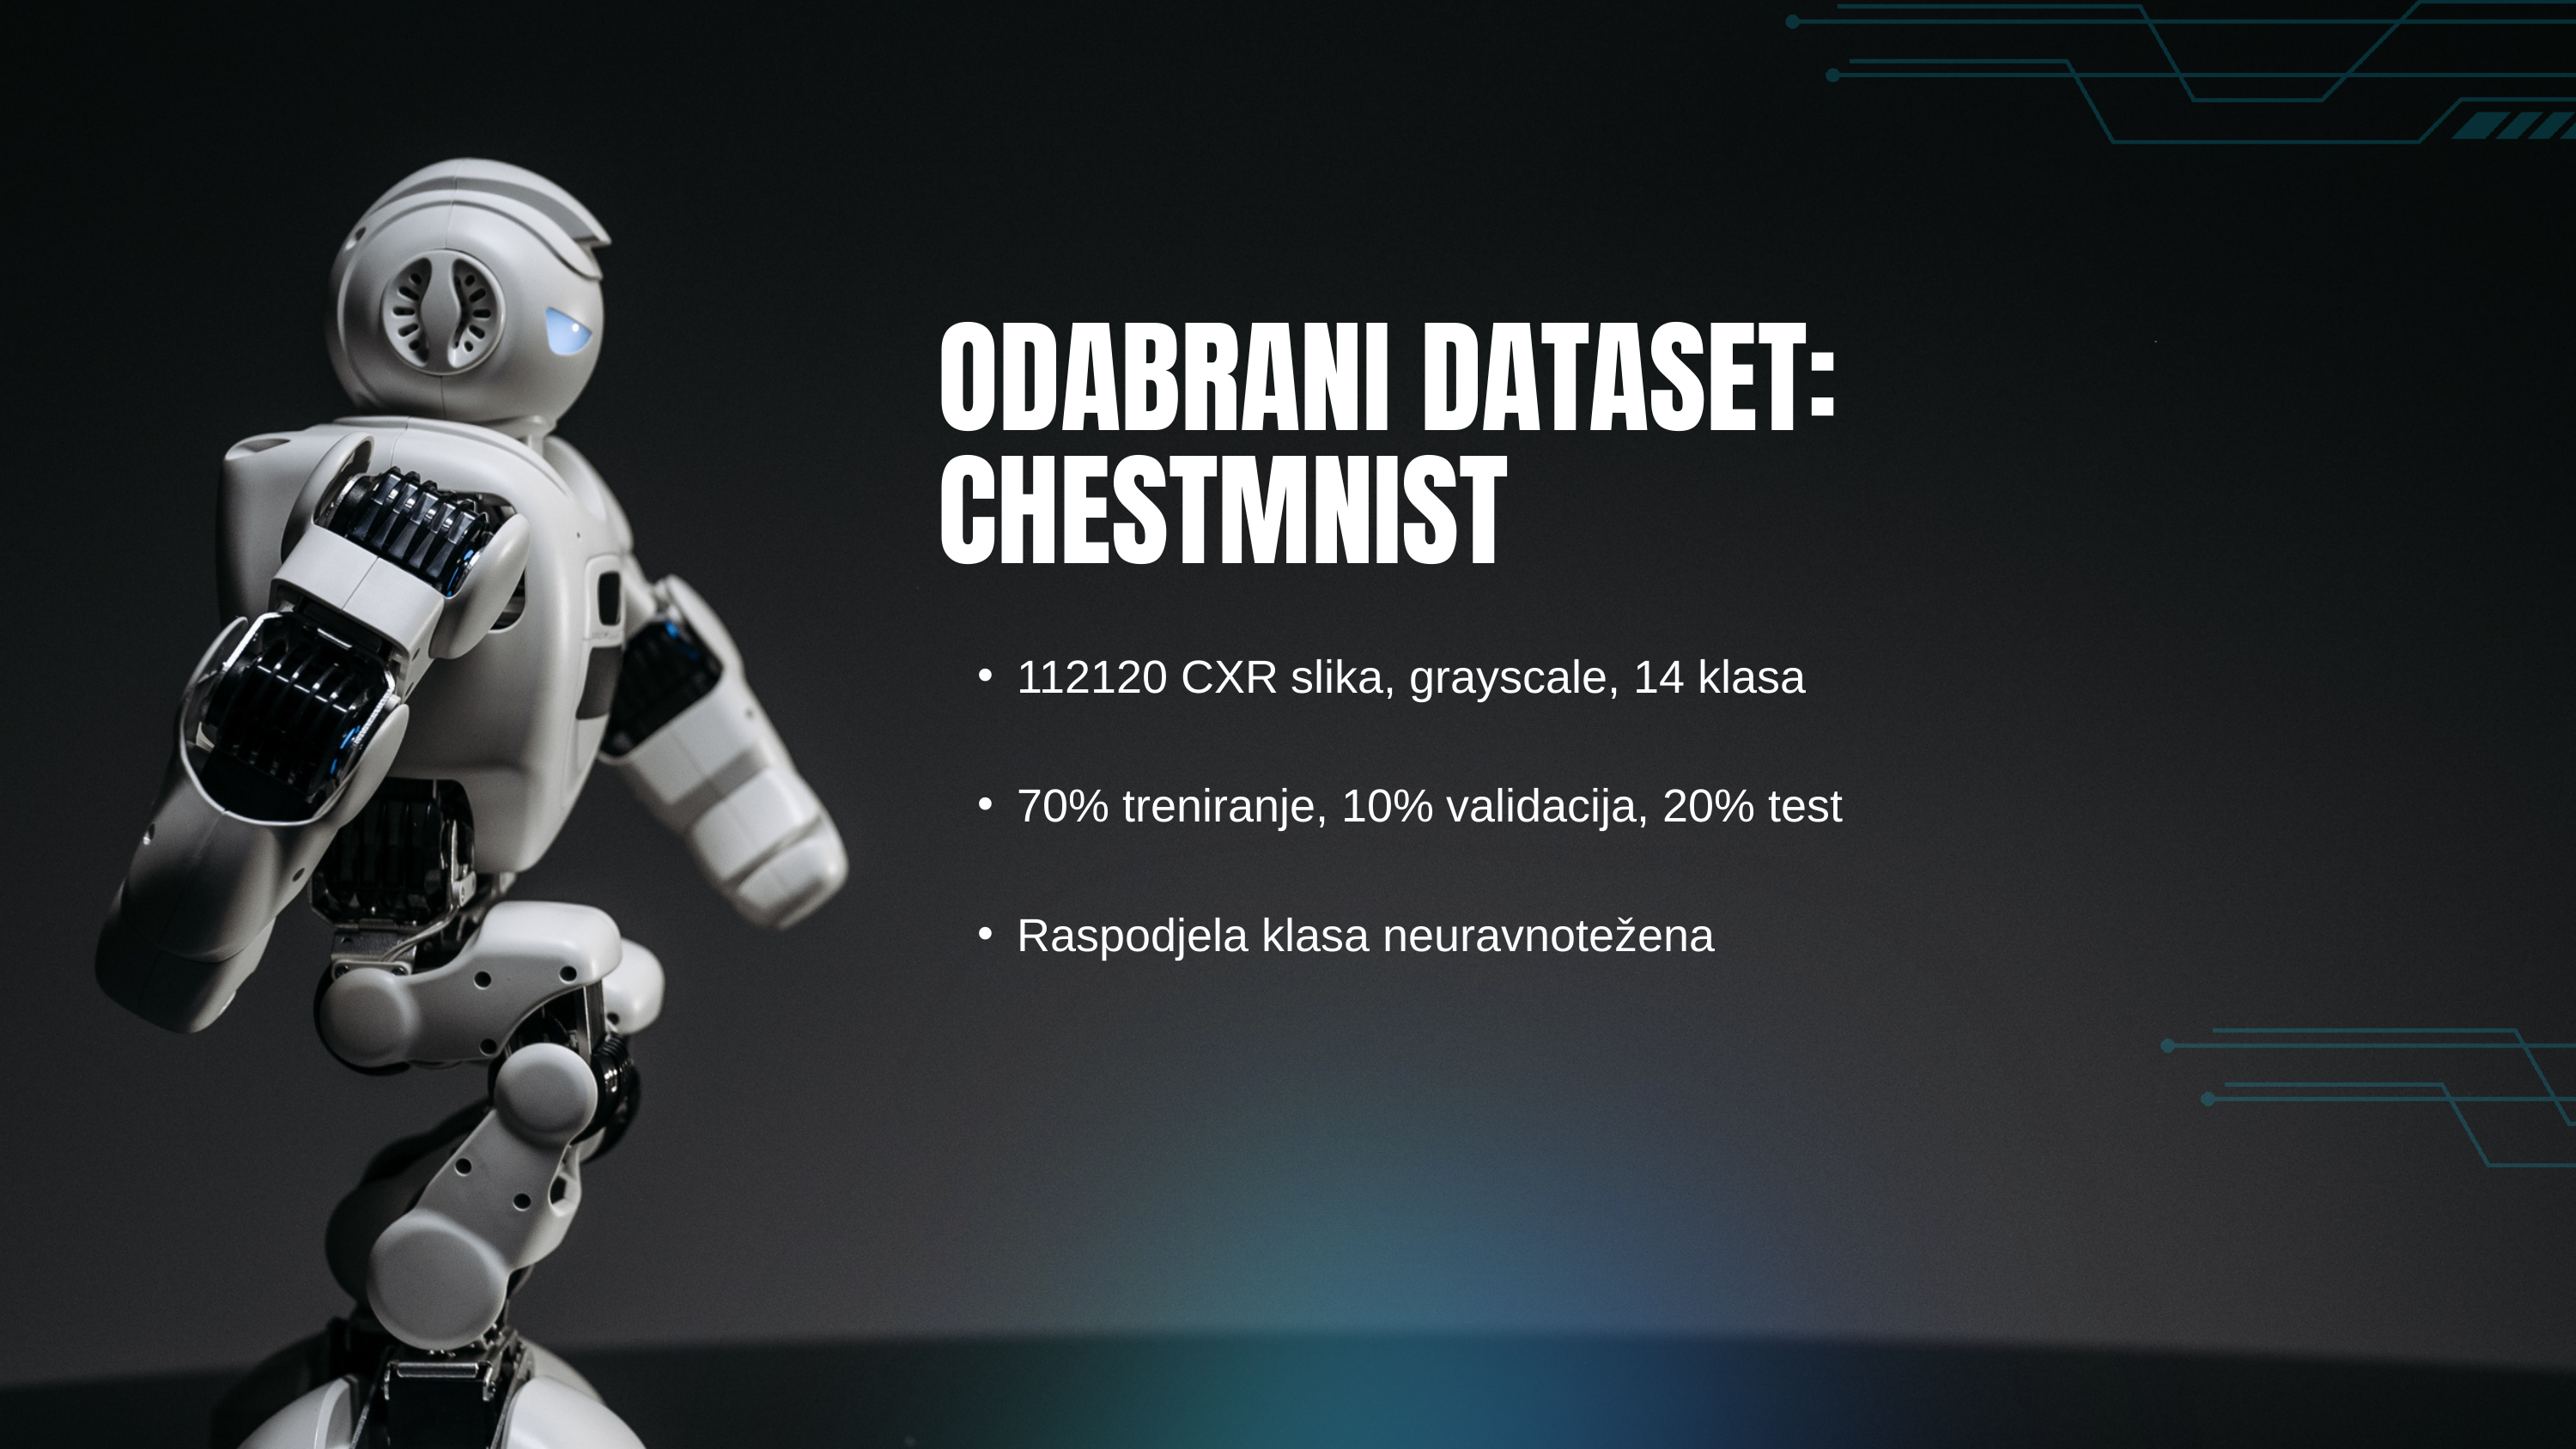

ODABRANI DATASET: CHESTMNIST
112120 CXR slika, grayscale, 14 klasa

70% treniranje, 10% validacija, 20% test

Raspodjela klasa neuravnotežena